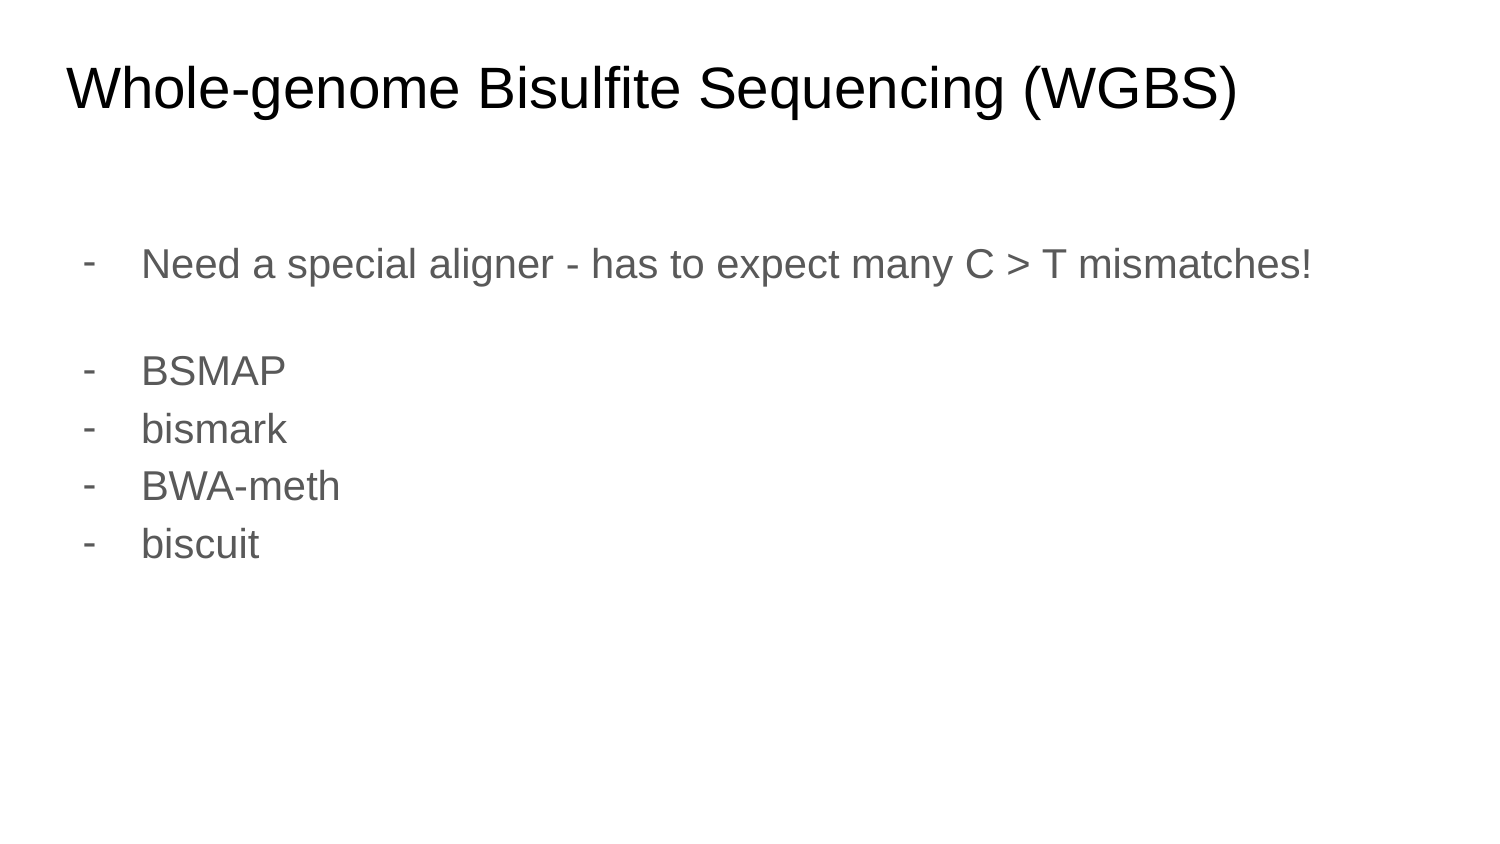

# Whole-genome Bisulfite Sequencing (WGBS)
Need a special aligner - has to expect many C > T mismatches!
BSMAP
bismark
BWA-meth
biscuit